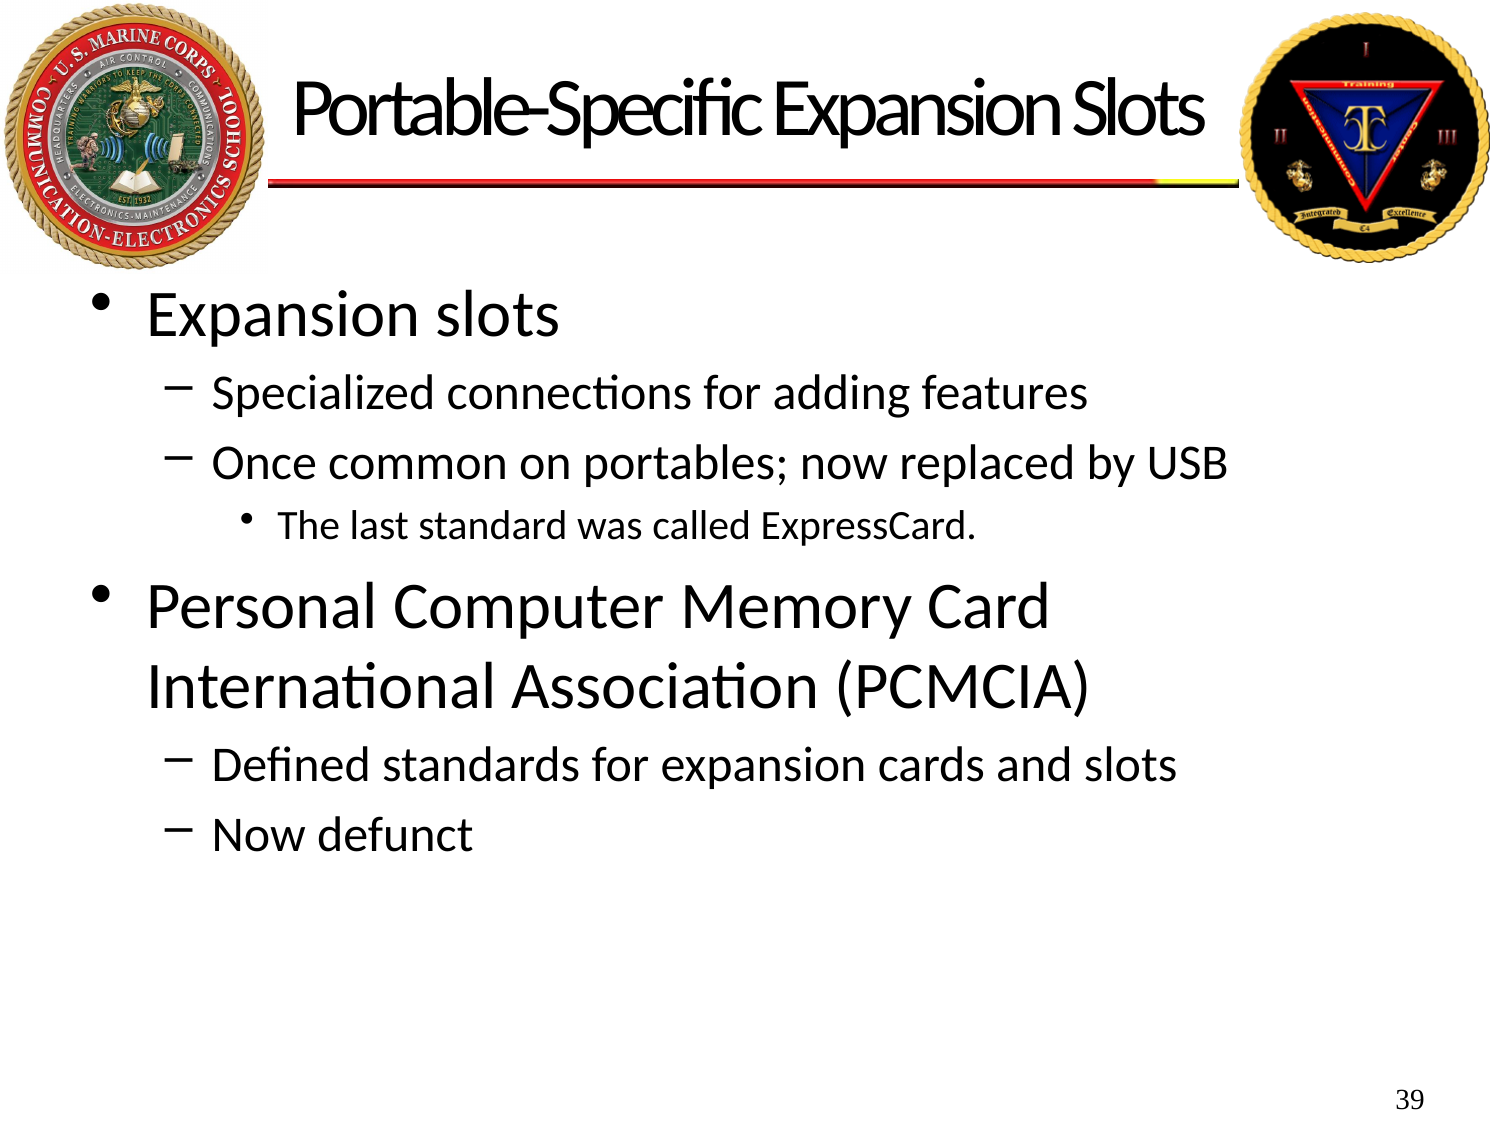

# Portable-Specific Expansion Slots
Expansion slots
Specialized connections for adding features
Once common on portables; now replaced by USB
The last standard was called ExpressCard.
Personal Computer Memory Card International Association (PCMCIA)
Defined standards for expansion cards and slots
Now defunct